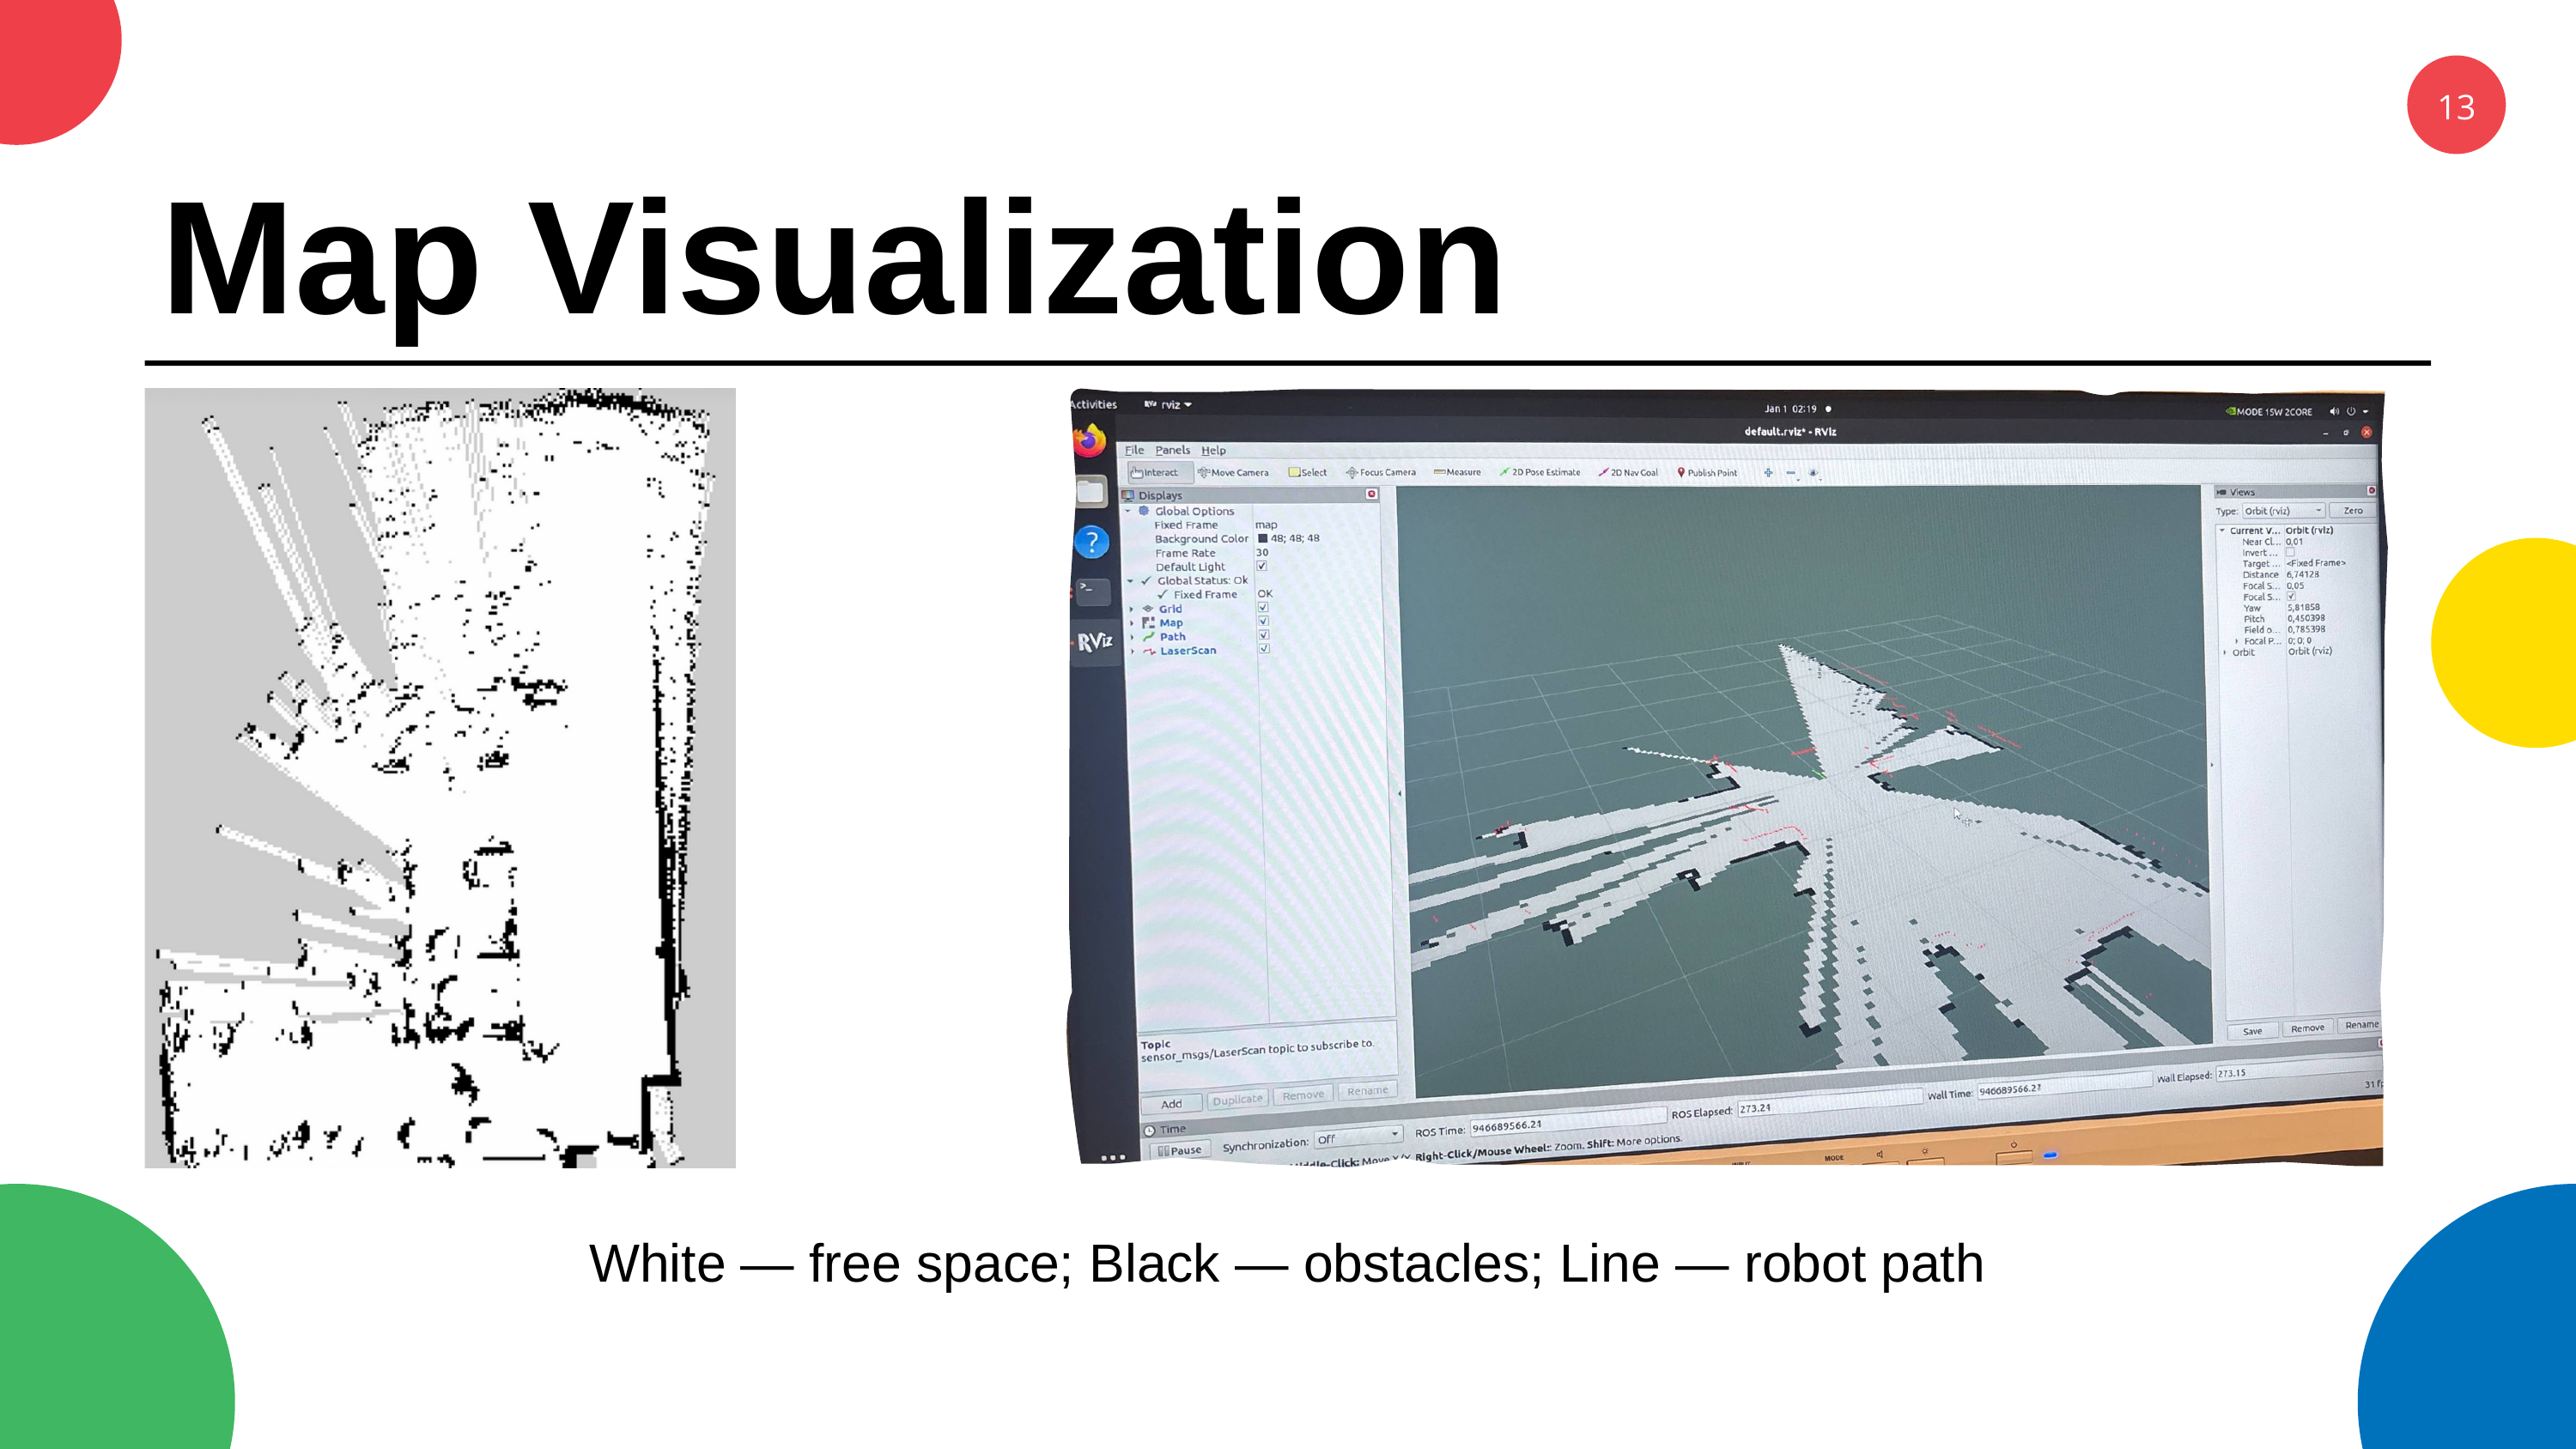

13
Map Visualization

White — free space; Black — obstacles; Line — robot path